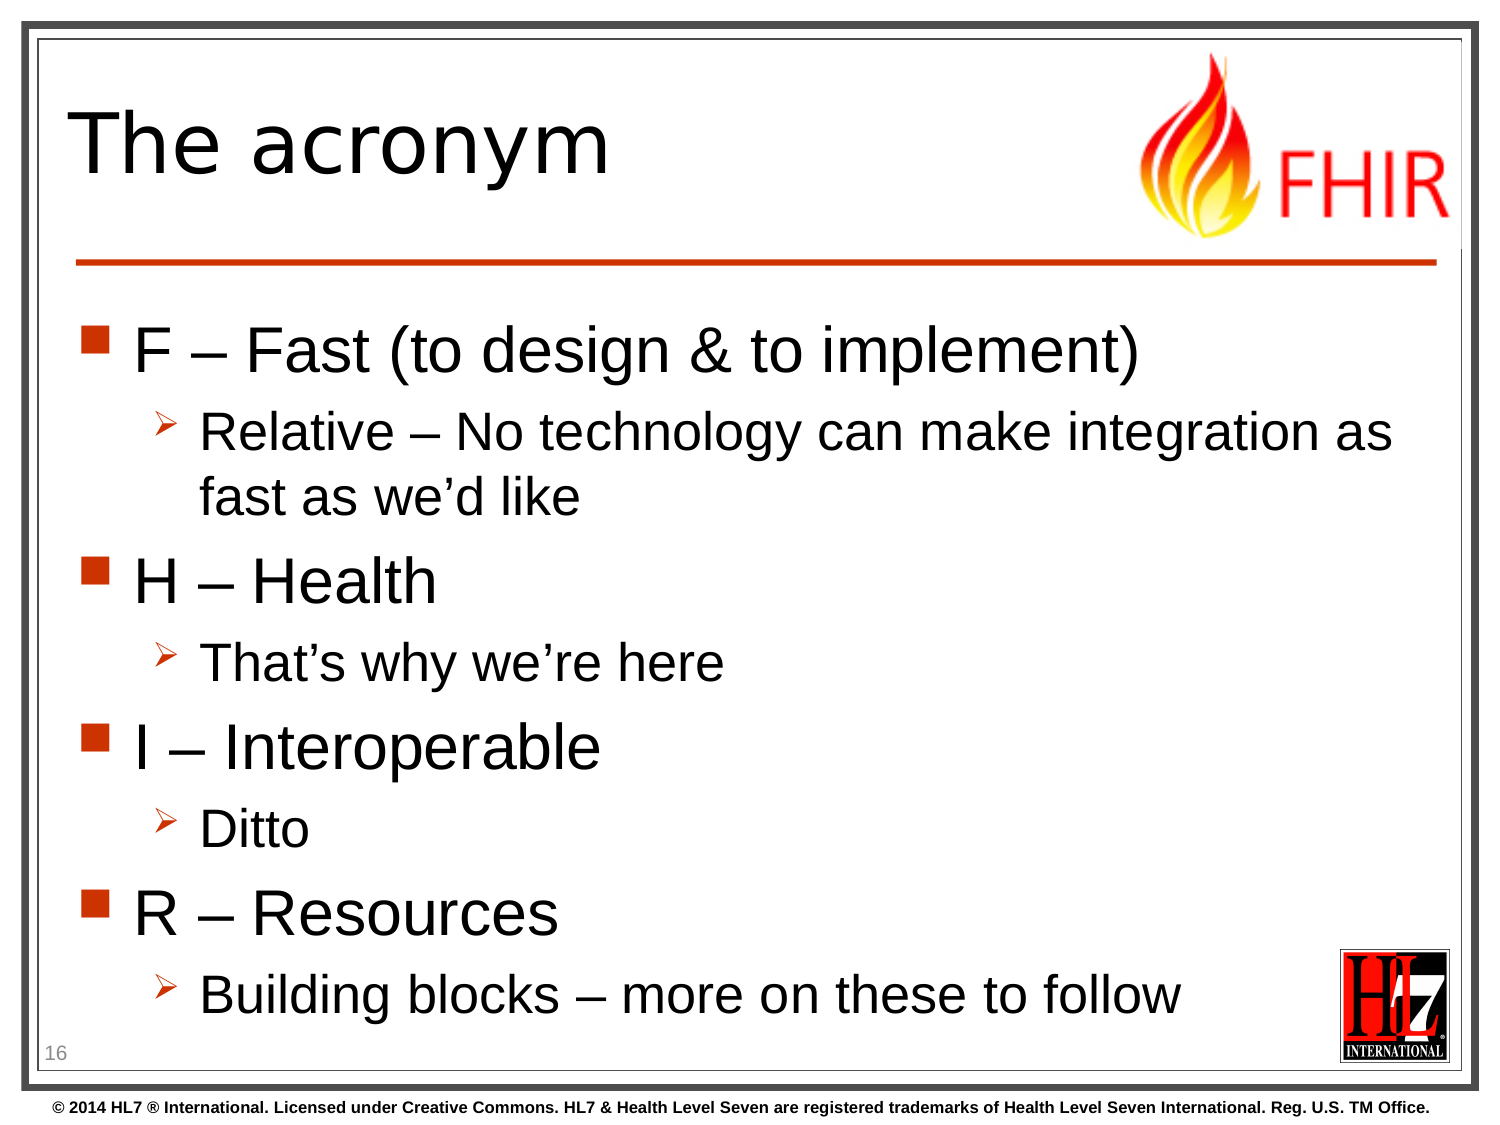

# The acronym
F – Fast (to design & to implement)
Relative – No technology can make integration as fast as we’d like
H – Health
That’s why we’re here
I – Interoperable
Ditto
R – Resources
Building blocks – more on these to follow
16